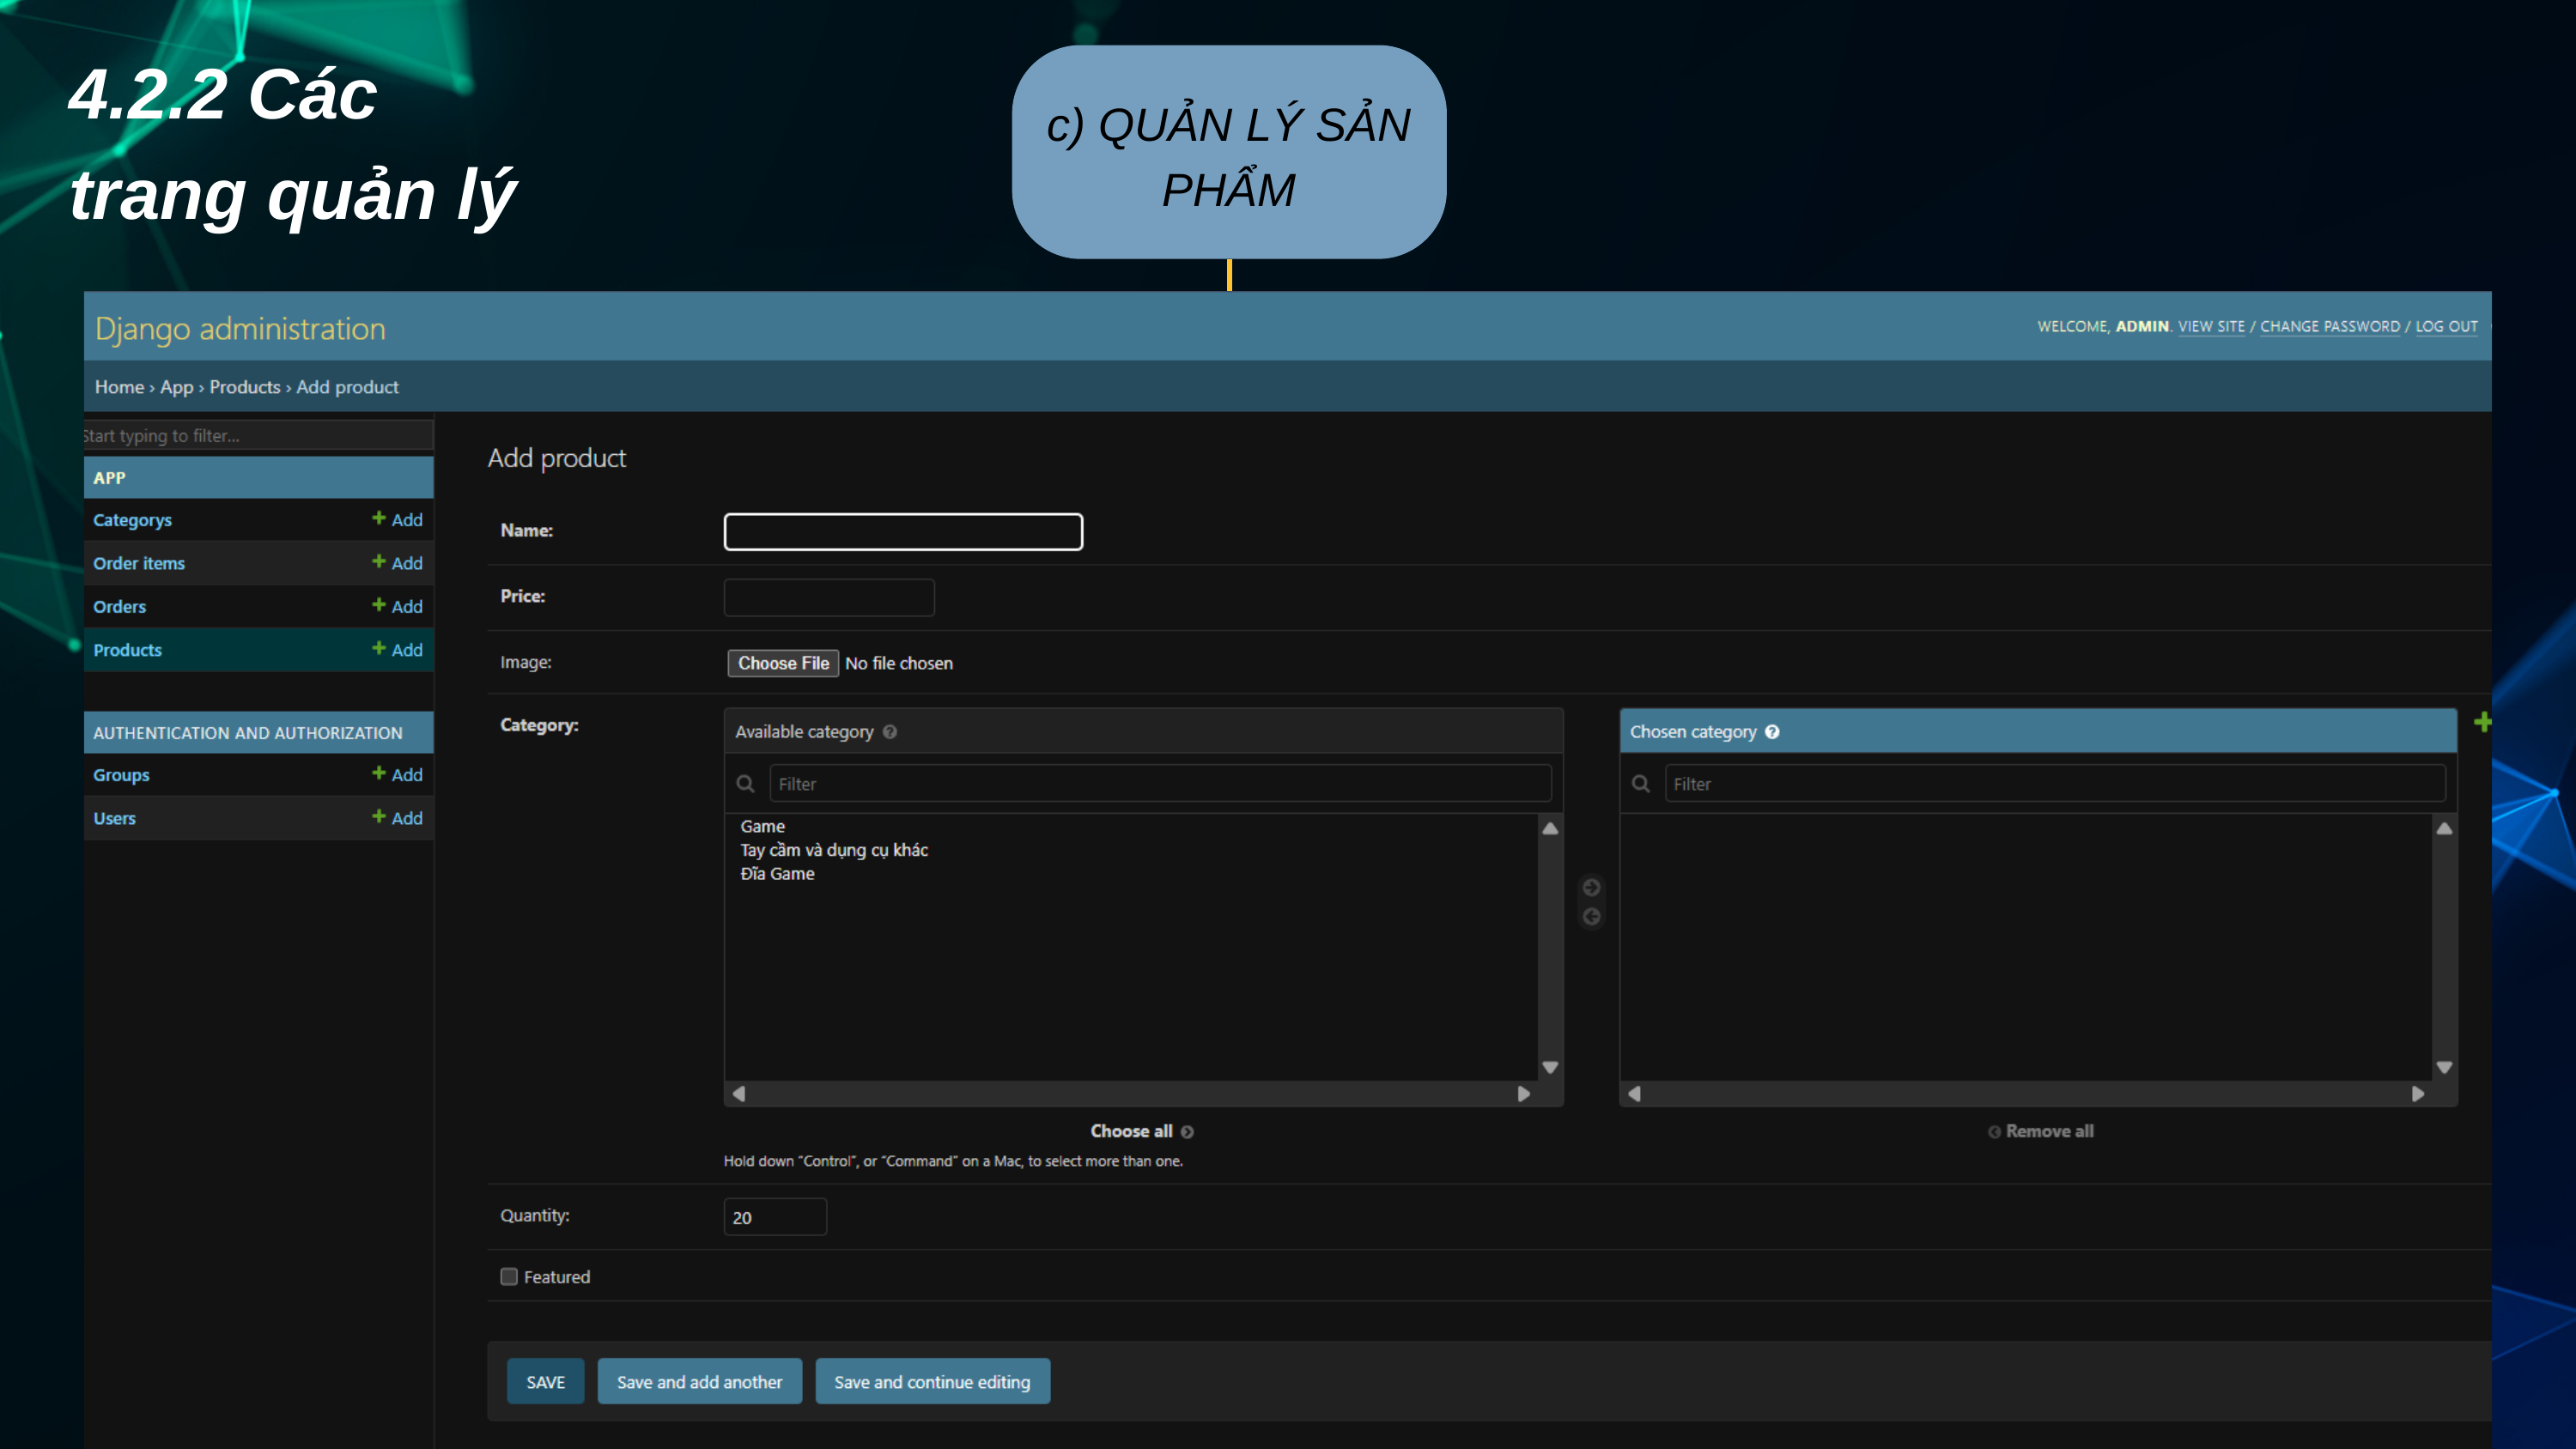

c) QUẢN LÝ SẢN PHẨM

4.2.2 Các trang quản lý